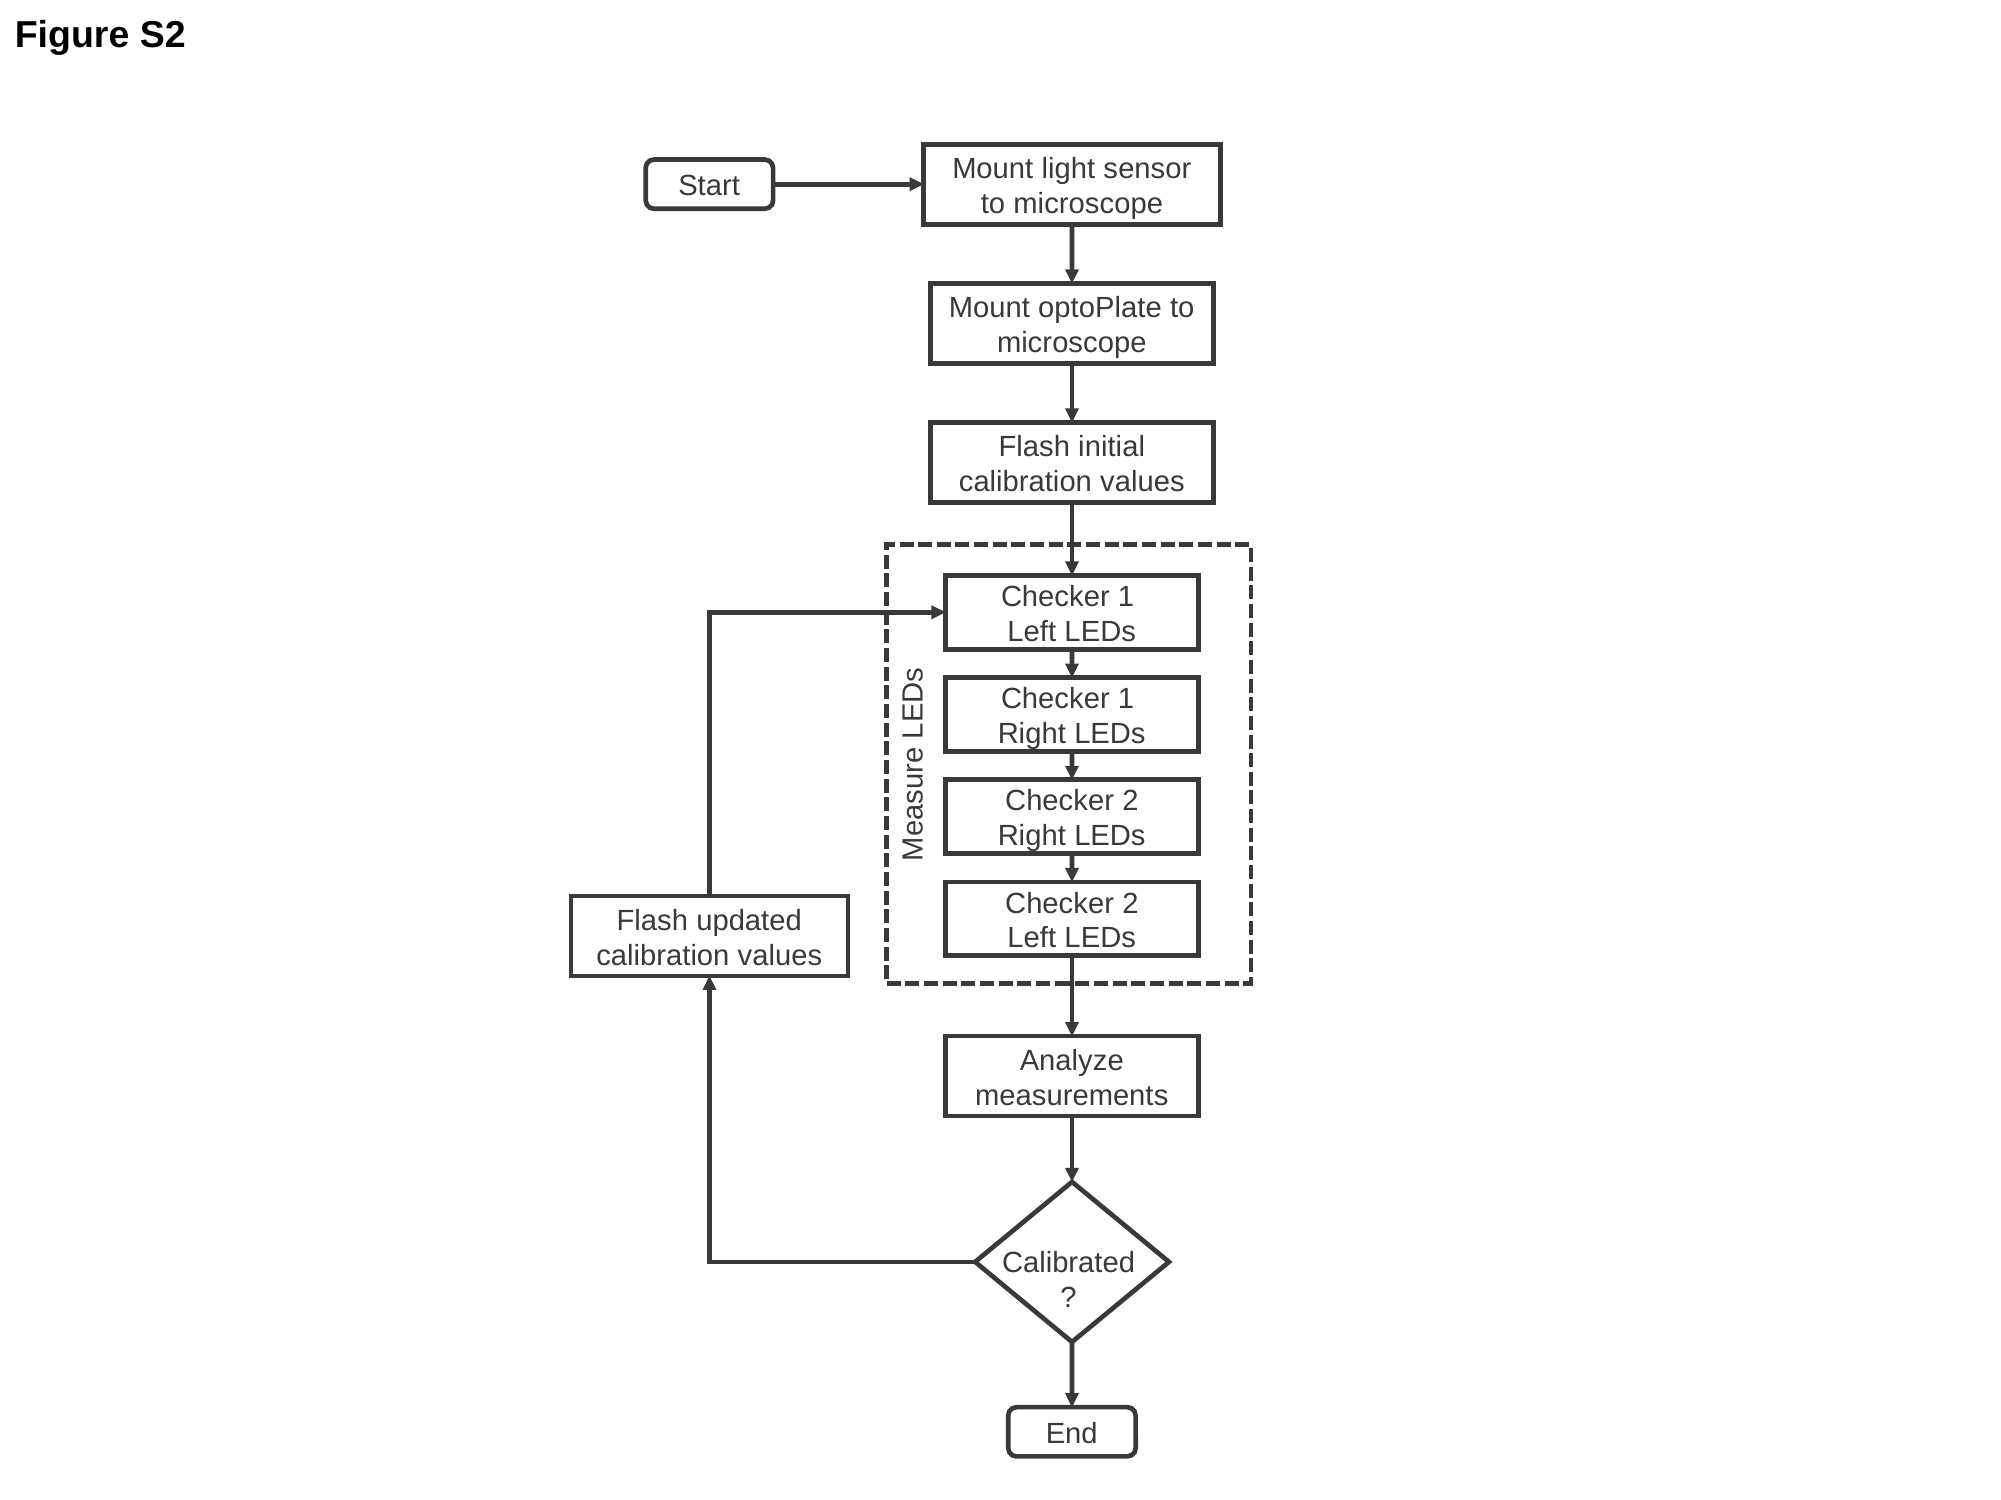

Figure S2
Mount light sensor to microscope
Start
Mount optoPlate to microscope
Flash initial calibration values
Measure LEDs
Checker 1
Left LEDs
Checker 1
Right LEDs
Checker 2
Right LEDs
Checker 2
Left LEDs
Flash updated calibration values
Analyze measurements

Calibrated?
End